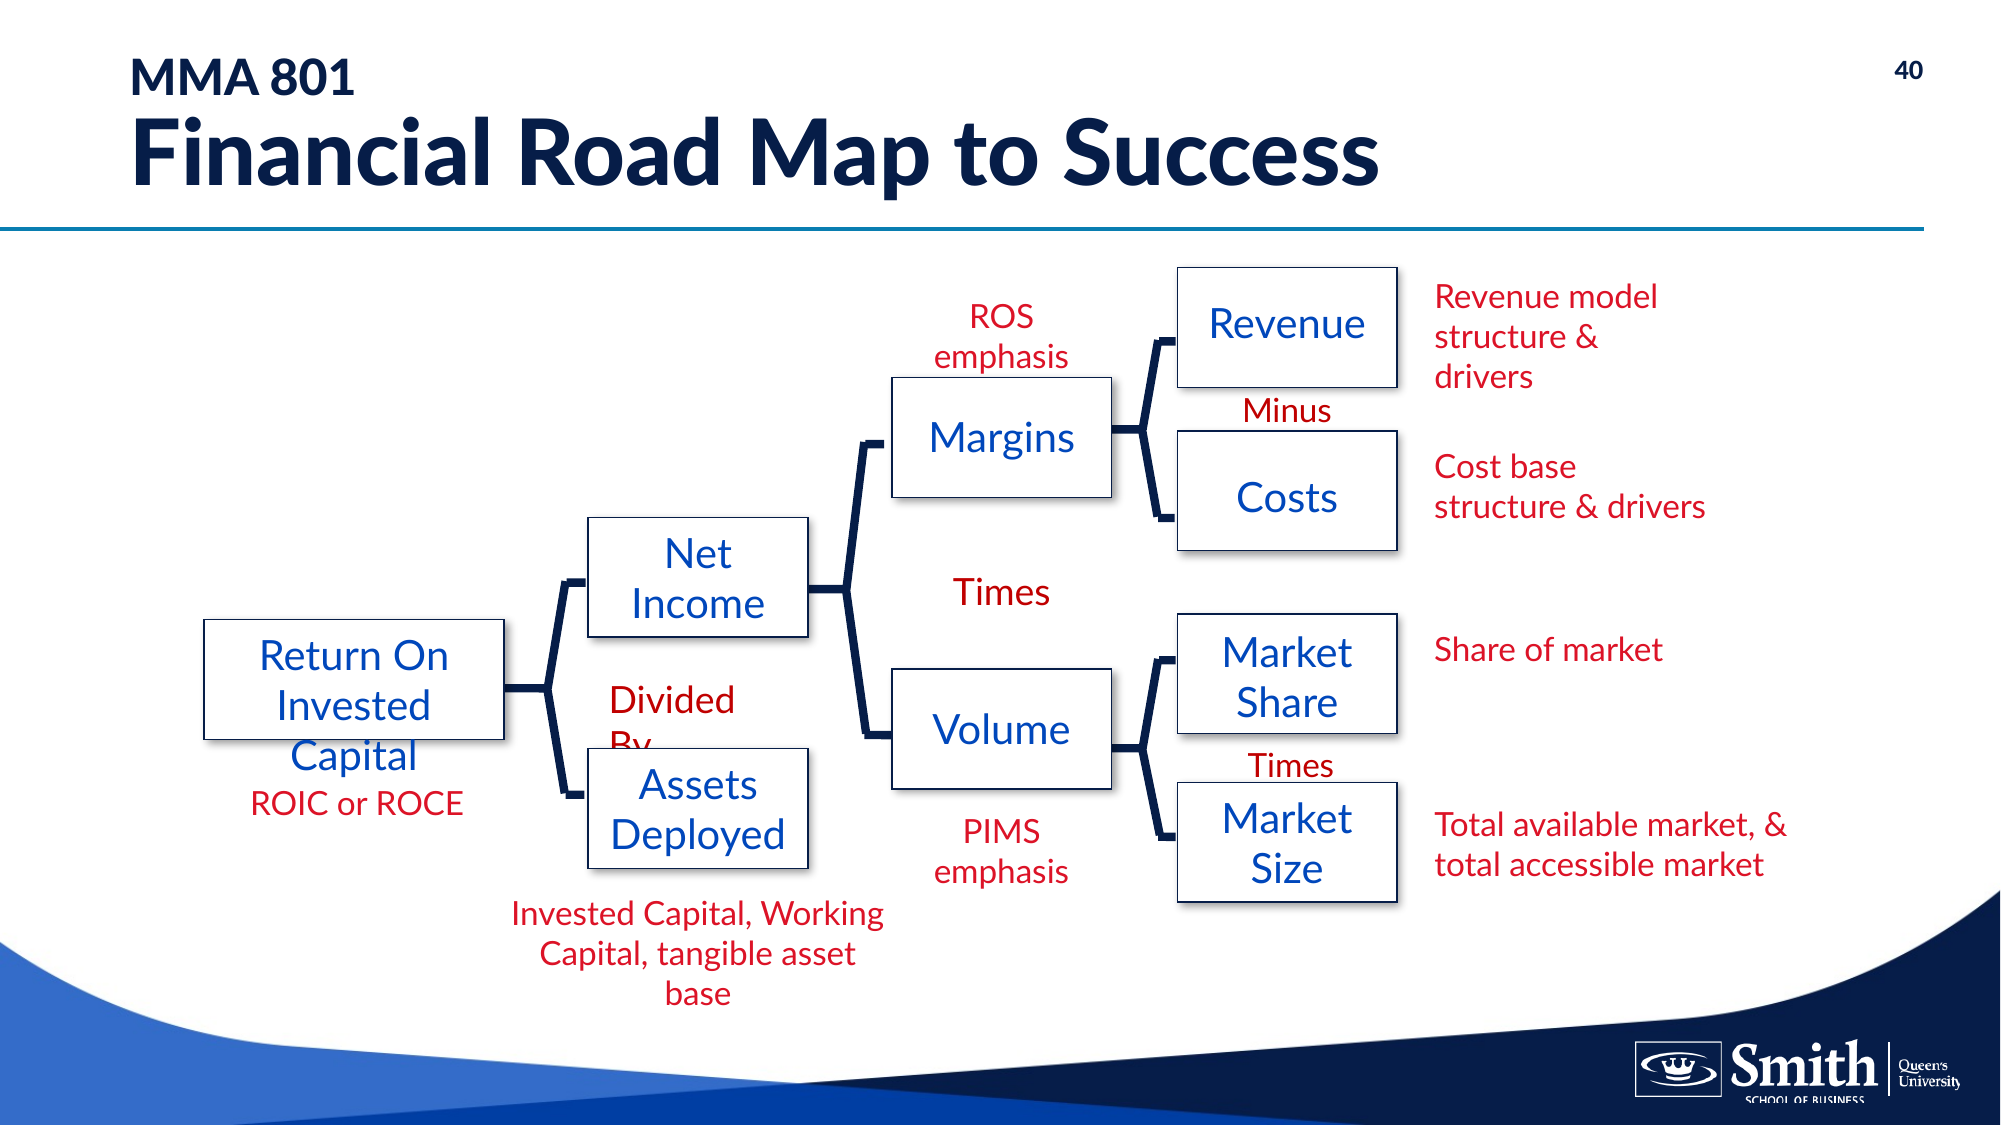

# MMA 801 Financial Road Map to Success

Revenue model structure & drivers
ROS emphasis
Revenue

Minus
Margins

Cost base structure & drivers

Costs

Net
Income
Times

Share of market
Market
Share
Return On Invested Capital

Divided By
Volume

Times

Assets
Deployed
ROIC or ROCE

Market
Size
Total available market, & total accessible market
PIMS emphasis

Invested Capital, Working Capital, tangible asset base